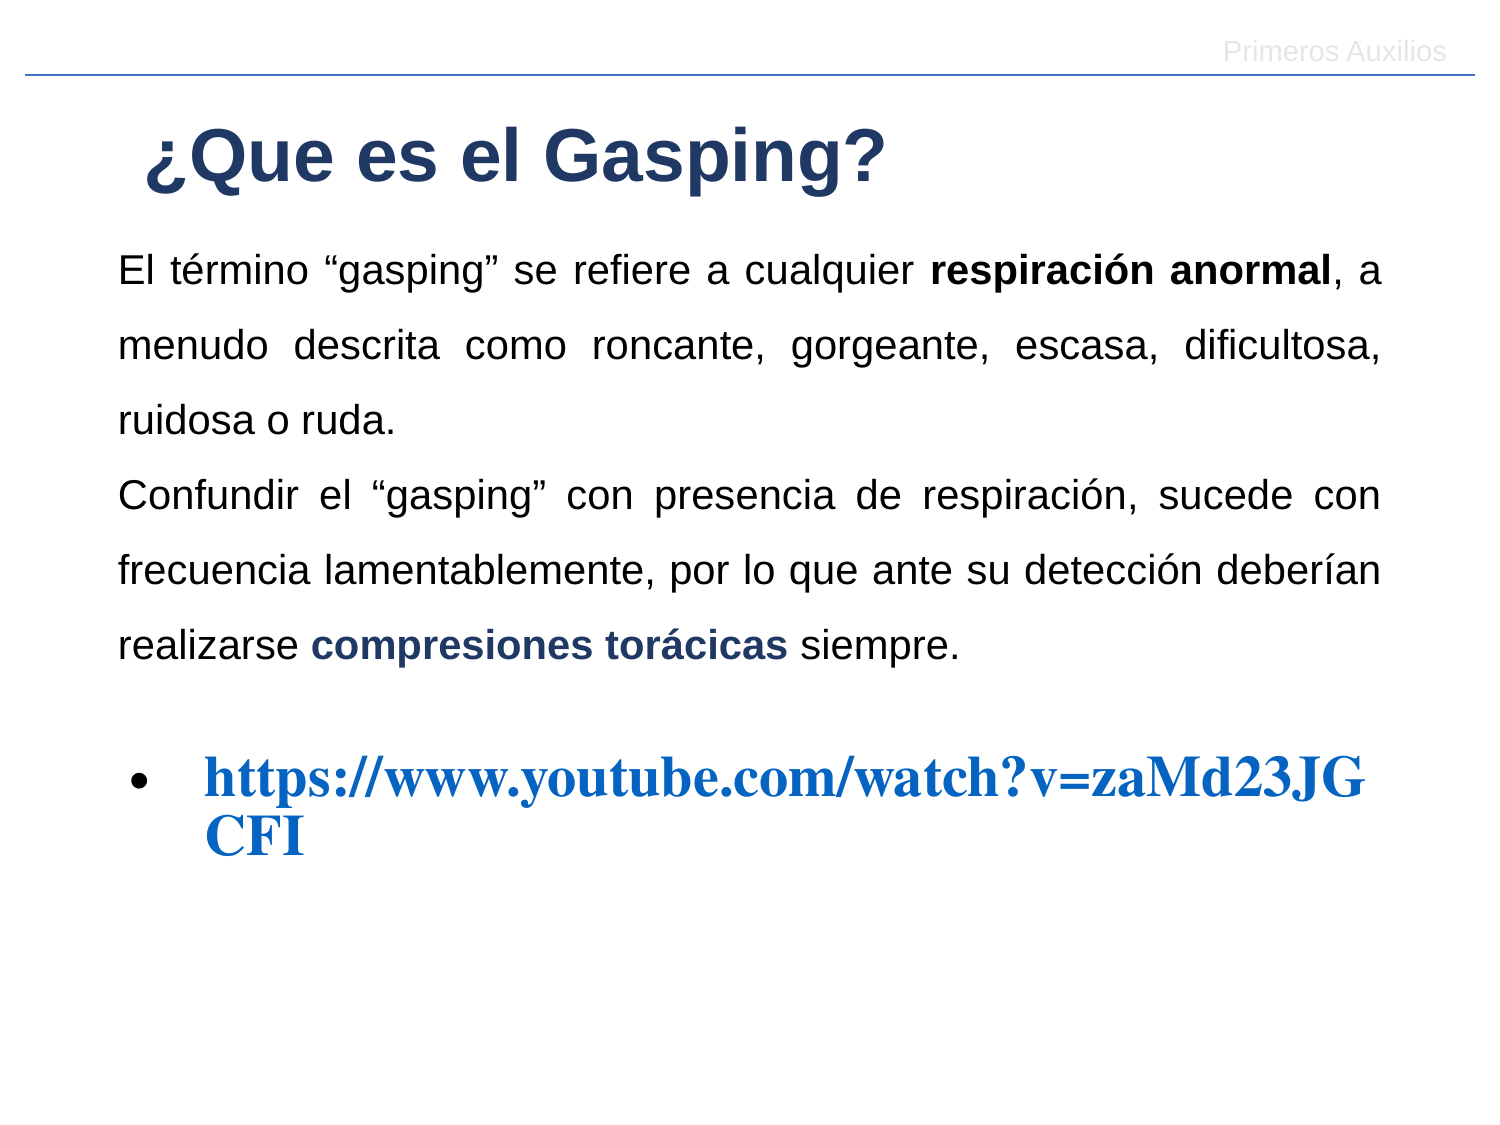

Primeros Auxilios
¿Que es el Gasping?

El término “gasping” se refiere a cualquier respiración anormal, a menudo descrita como roncante, gorgeante, escasa, dificultosa, ruidosa o ruda.
Confundir el “gasping” con presencia de respiración, sucede con frecuencia lamentablemente, por lo que ante su detección deberían realizarse compresiones torácicas siempre.

https://www.youtube.com/watch?v=zaMd23JGCFI